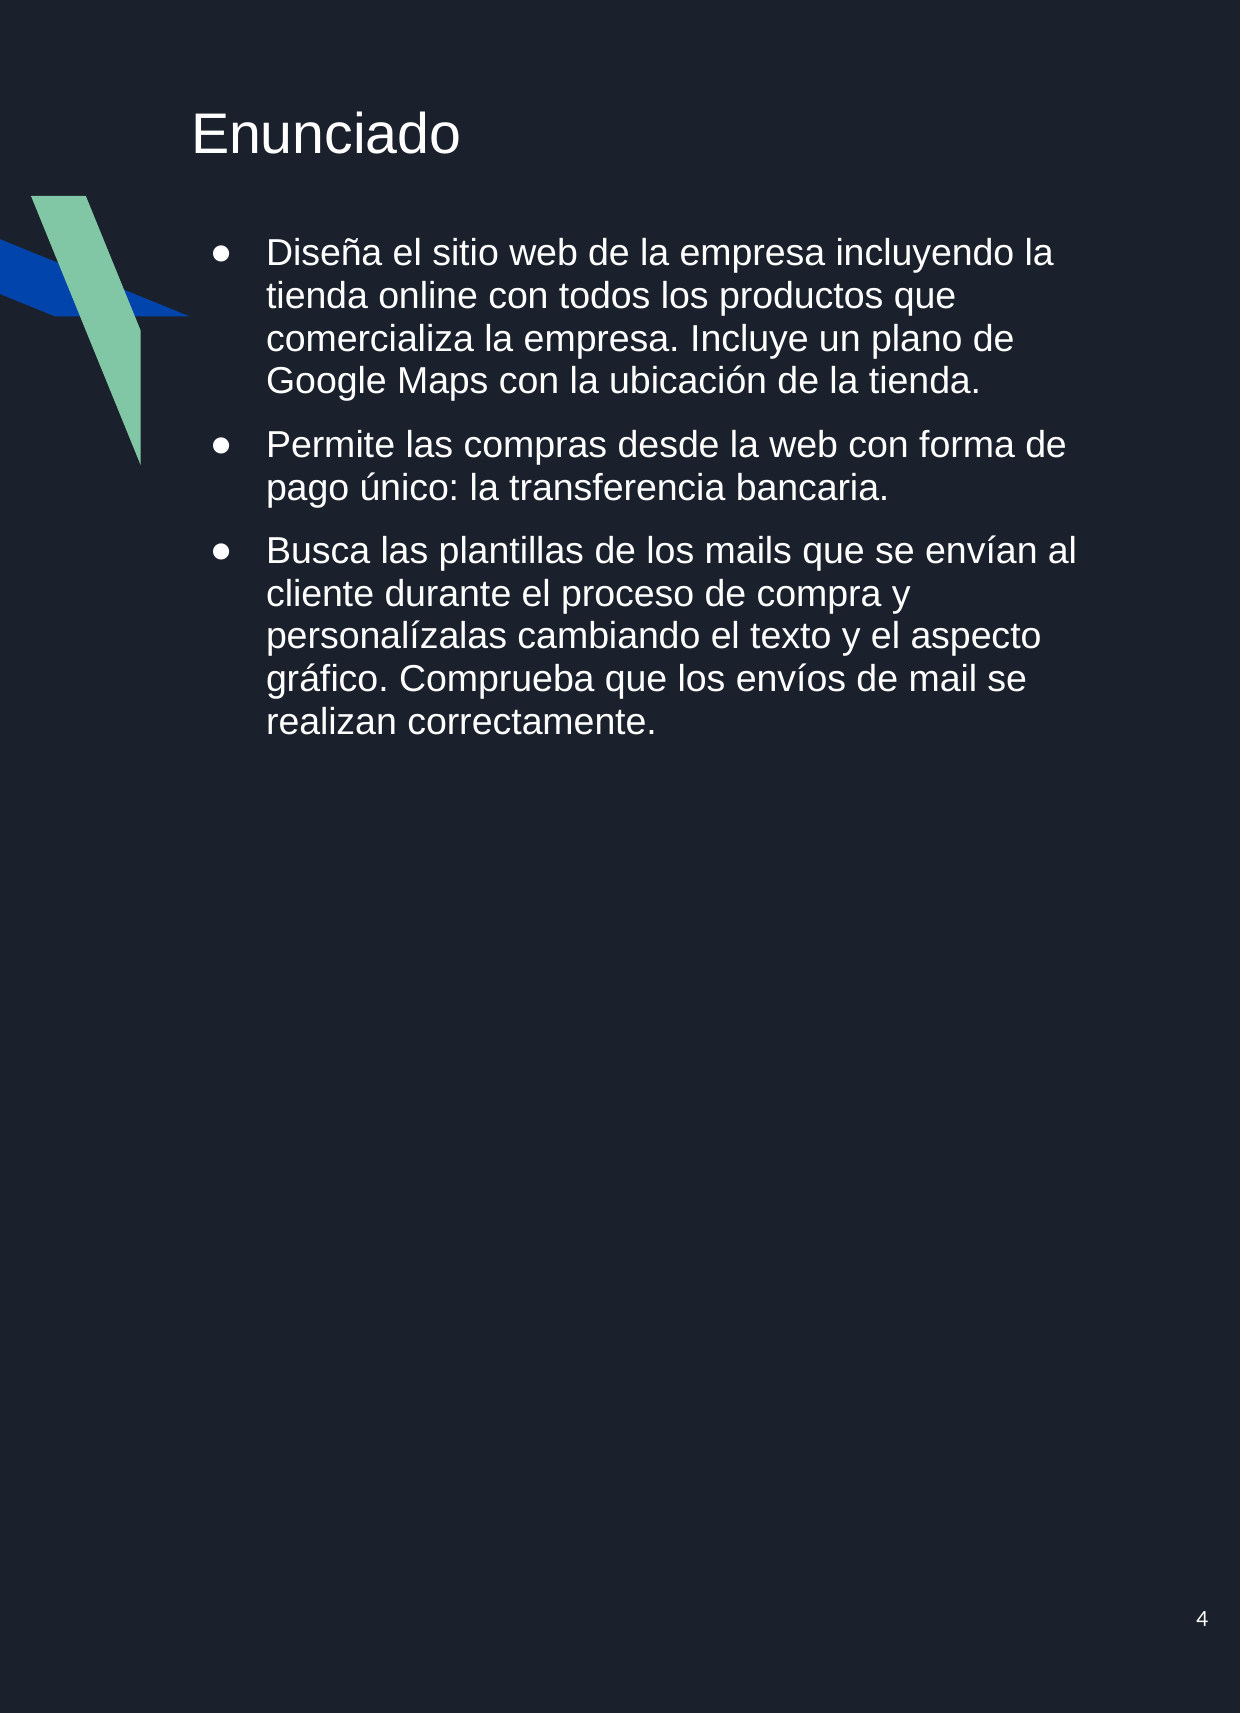

# Enunciado
Diseña el sitio web de la empresa incluyendo la tienda online con todos los productos que comercializa la empresa. Incluye un plano de Google Maps con la ubicación de la tienda.
Permite las compras desde la web con forma de pago único: la transferencia bancaria.
Busca las plantillas de los mails que se envían al cliente durante el proceso de compra y personalízalas cambiando el texto y el aspecto gráfico. Comprueba que los envíos de mail se realizan correctamente.
4